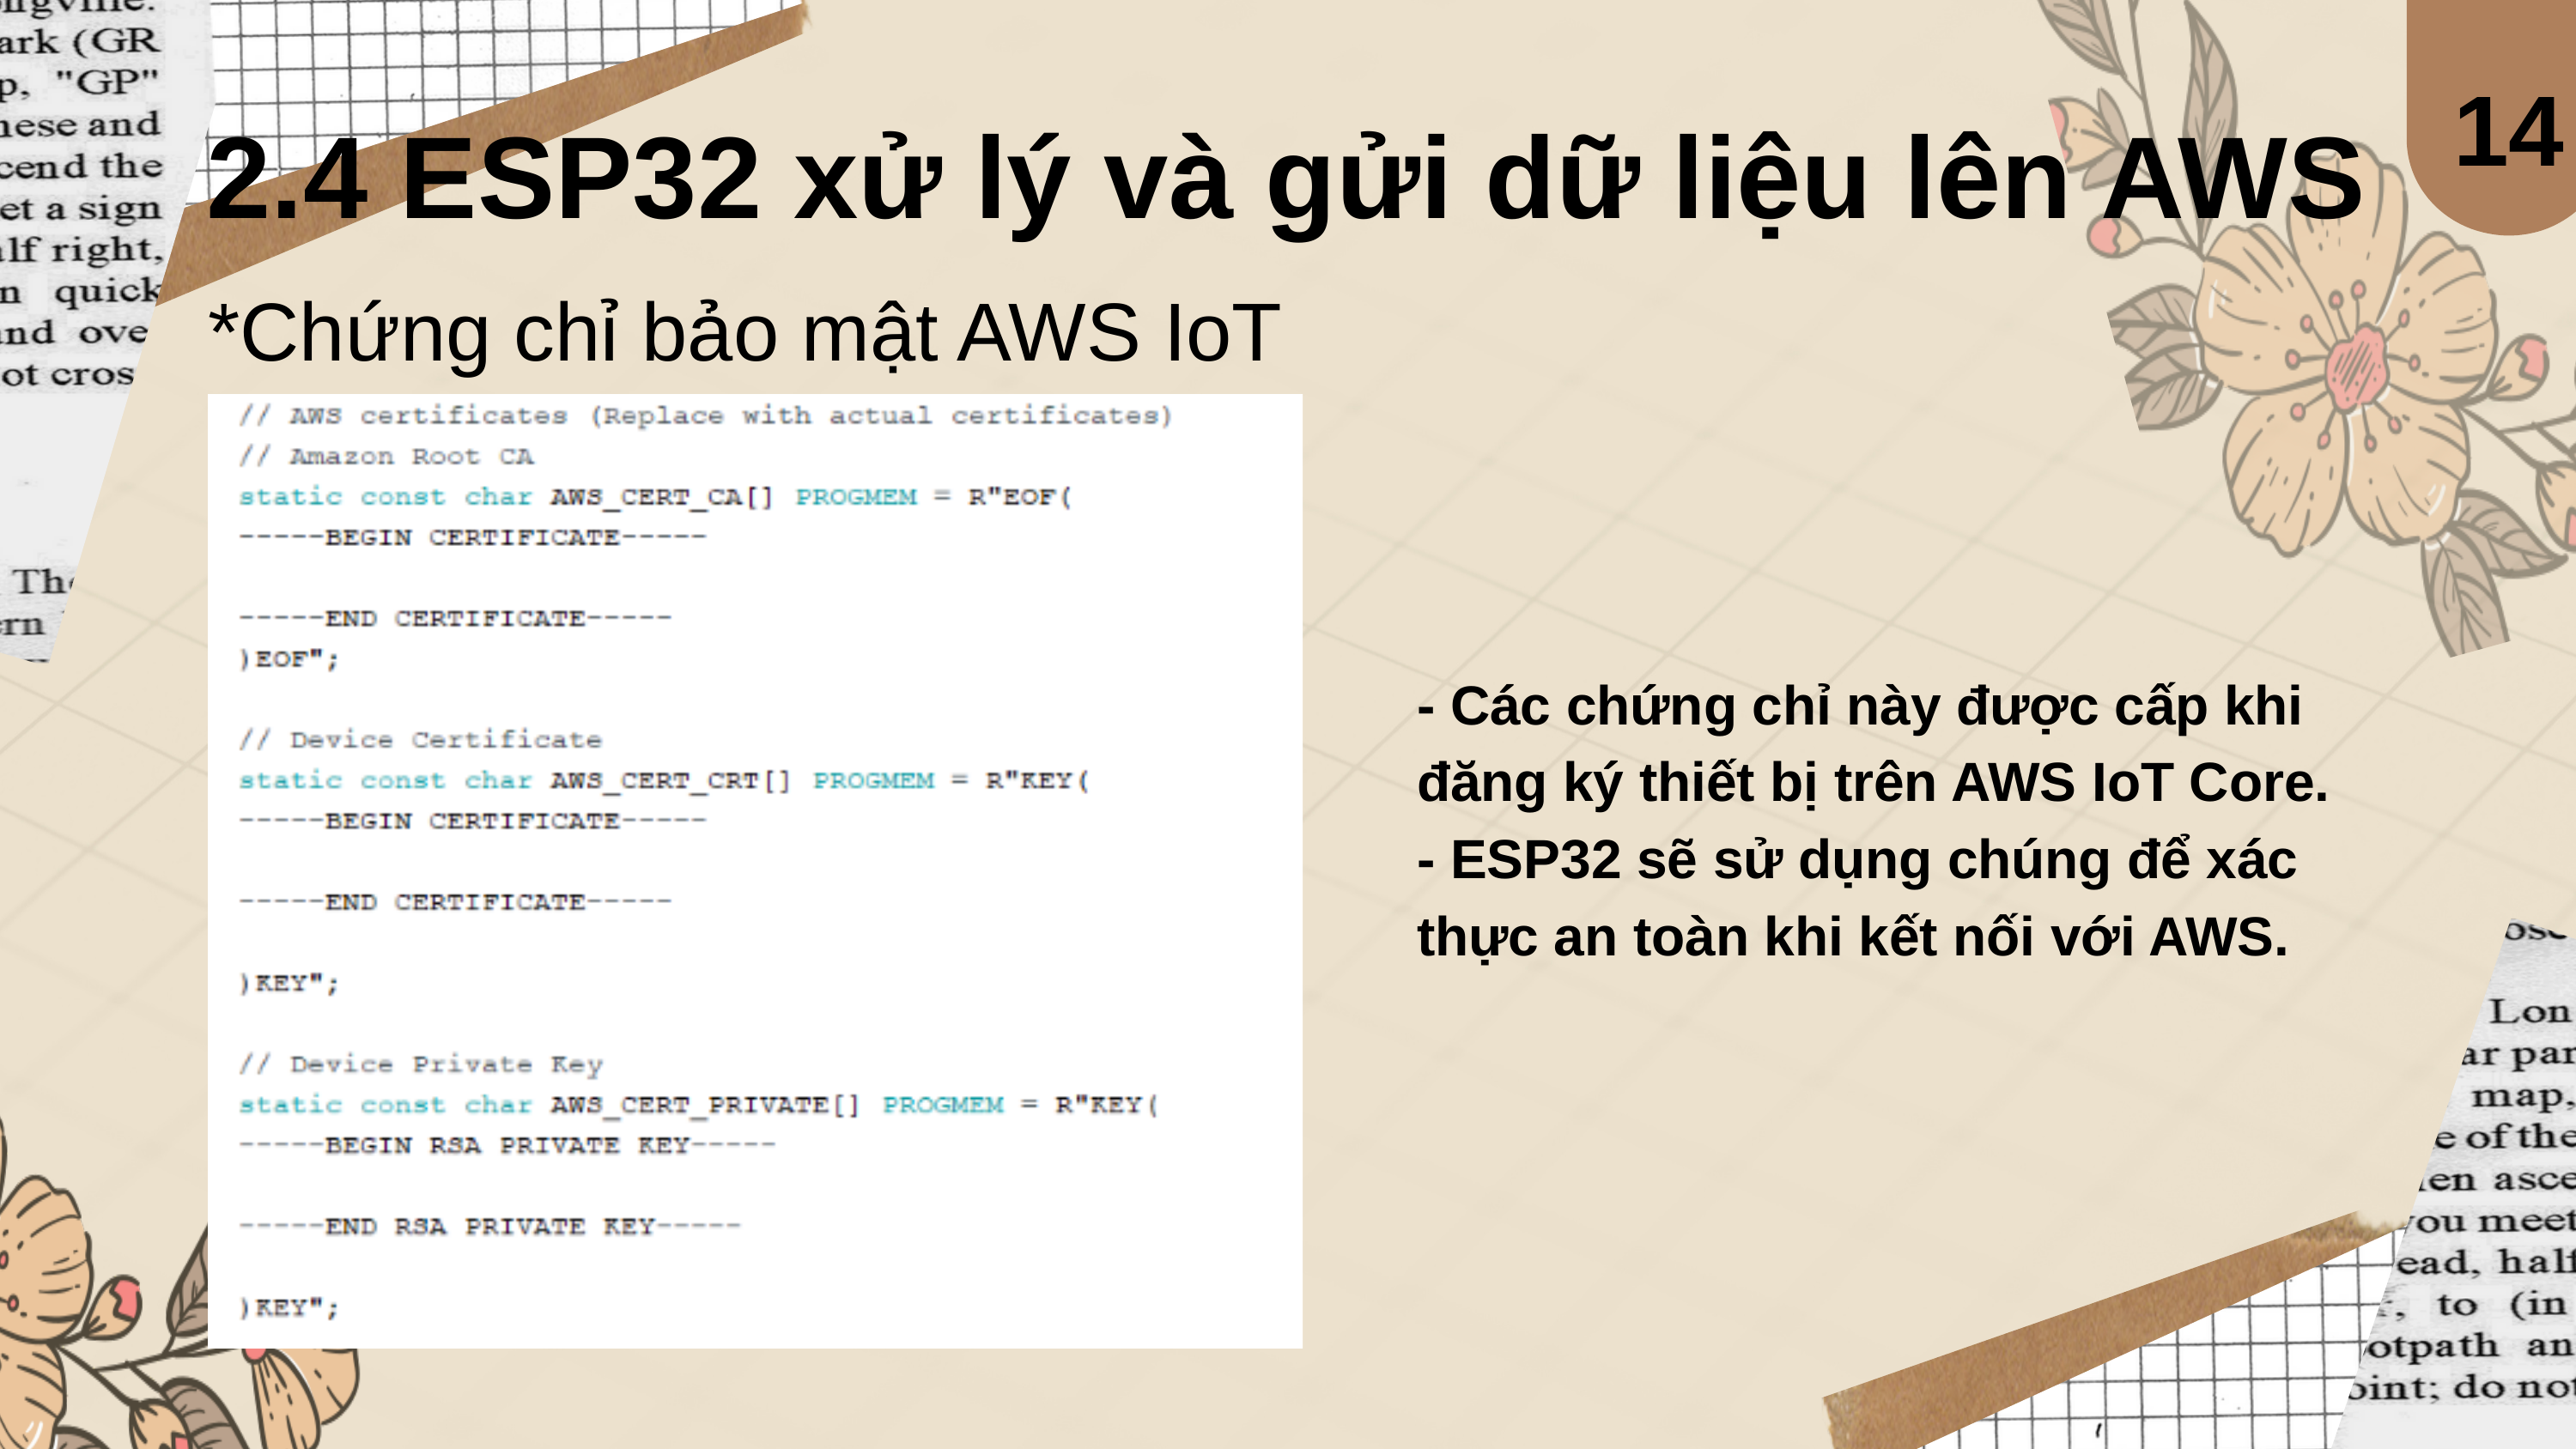

14

2.4 ESP32 xử lý và gửi dữ liệu lên AWS
*Chứng chỉ bảo mật AWS IoT

- Các chứng chỉ này được cấp khi đăng ký thiết bị trên AWS IoT Core.
- ESP32 sẽ sử dụng chúng để xác thực an toàn khi kết nối với AWS.